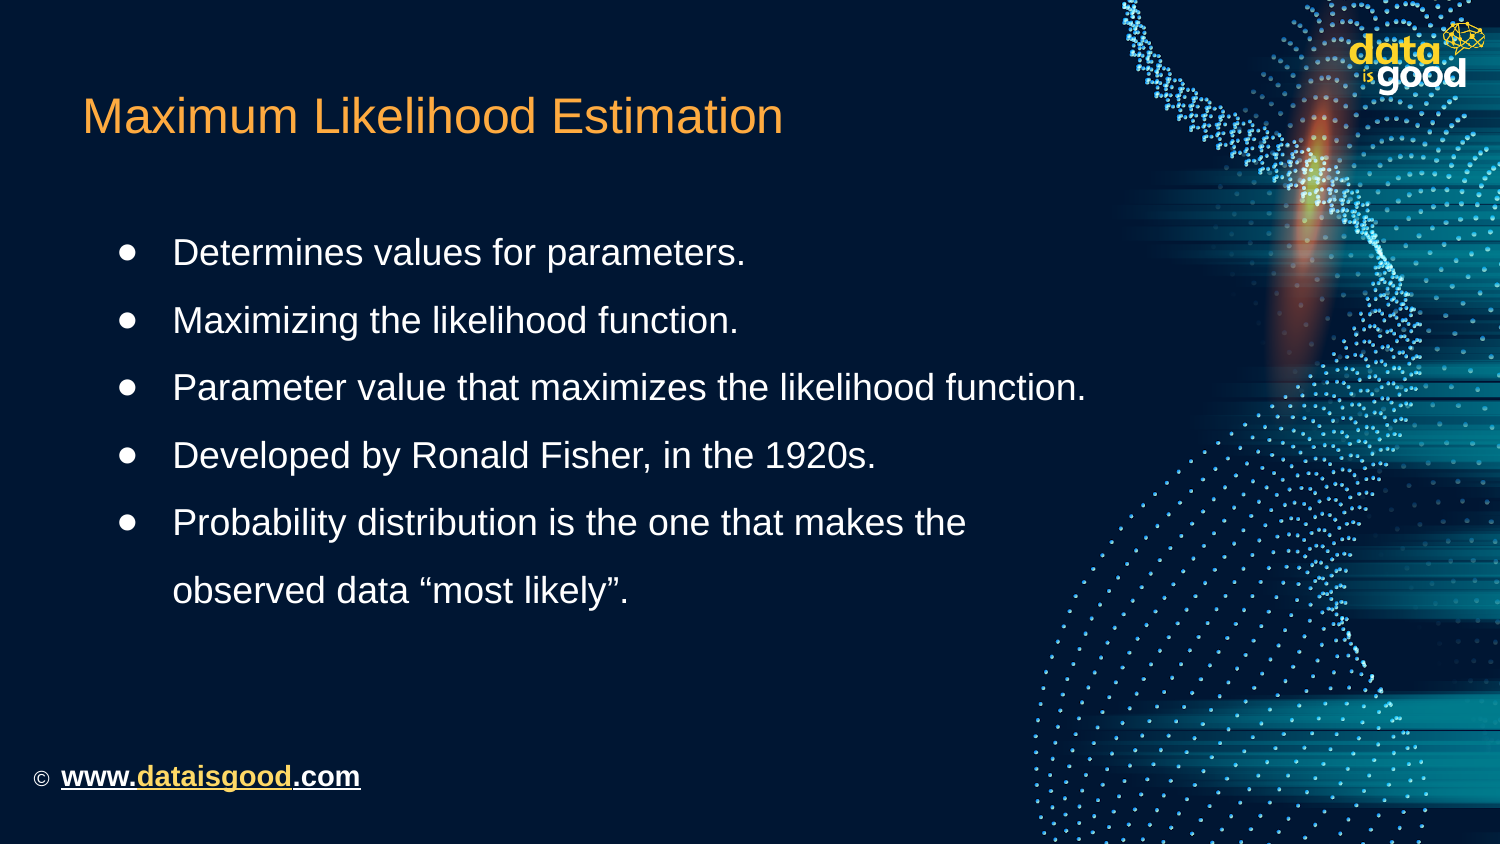

# Maximum Likelihood Estimation
Determines values for parameters.
Maximizing the likelihood function.
Parameter value that maximizes the likelihood function.
Developed by Ronald Fisher, in the 1920s.
Probability distribution is the one that makes the observed data “most likely”.